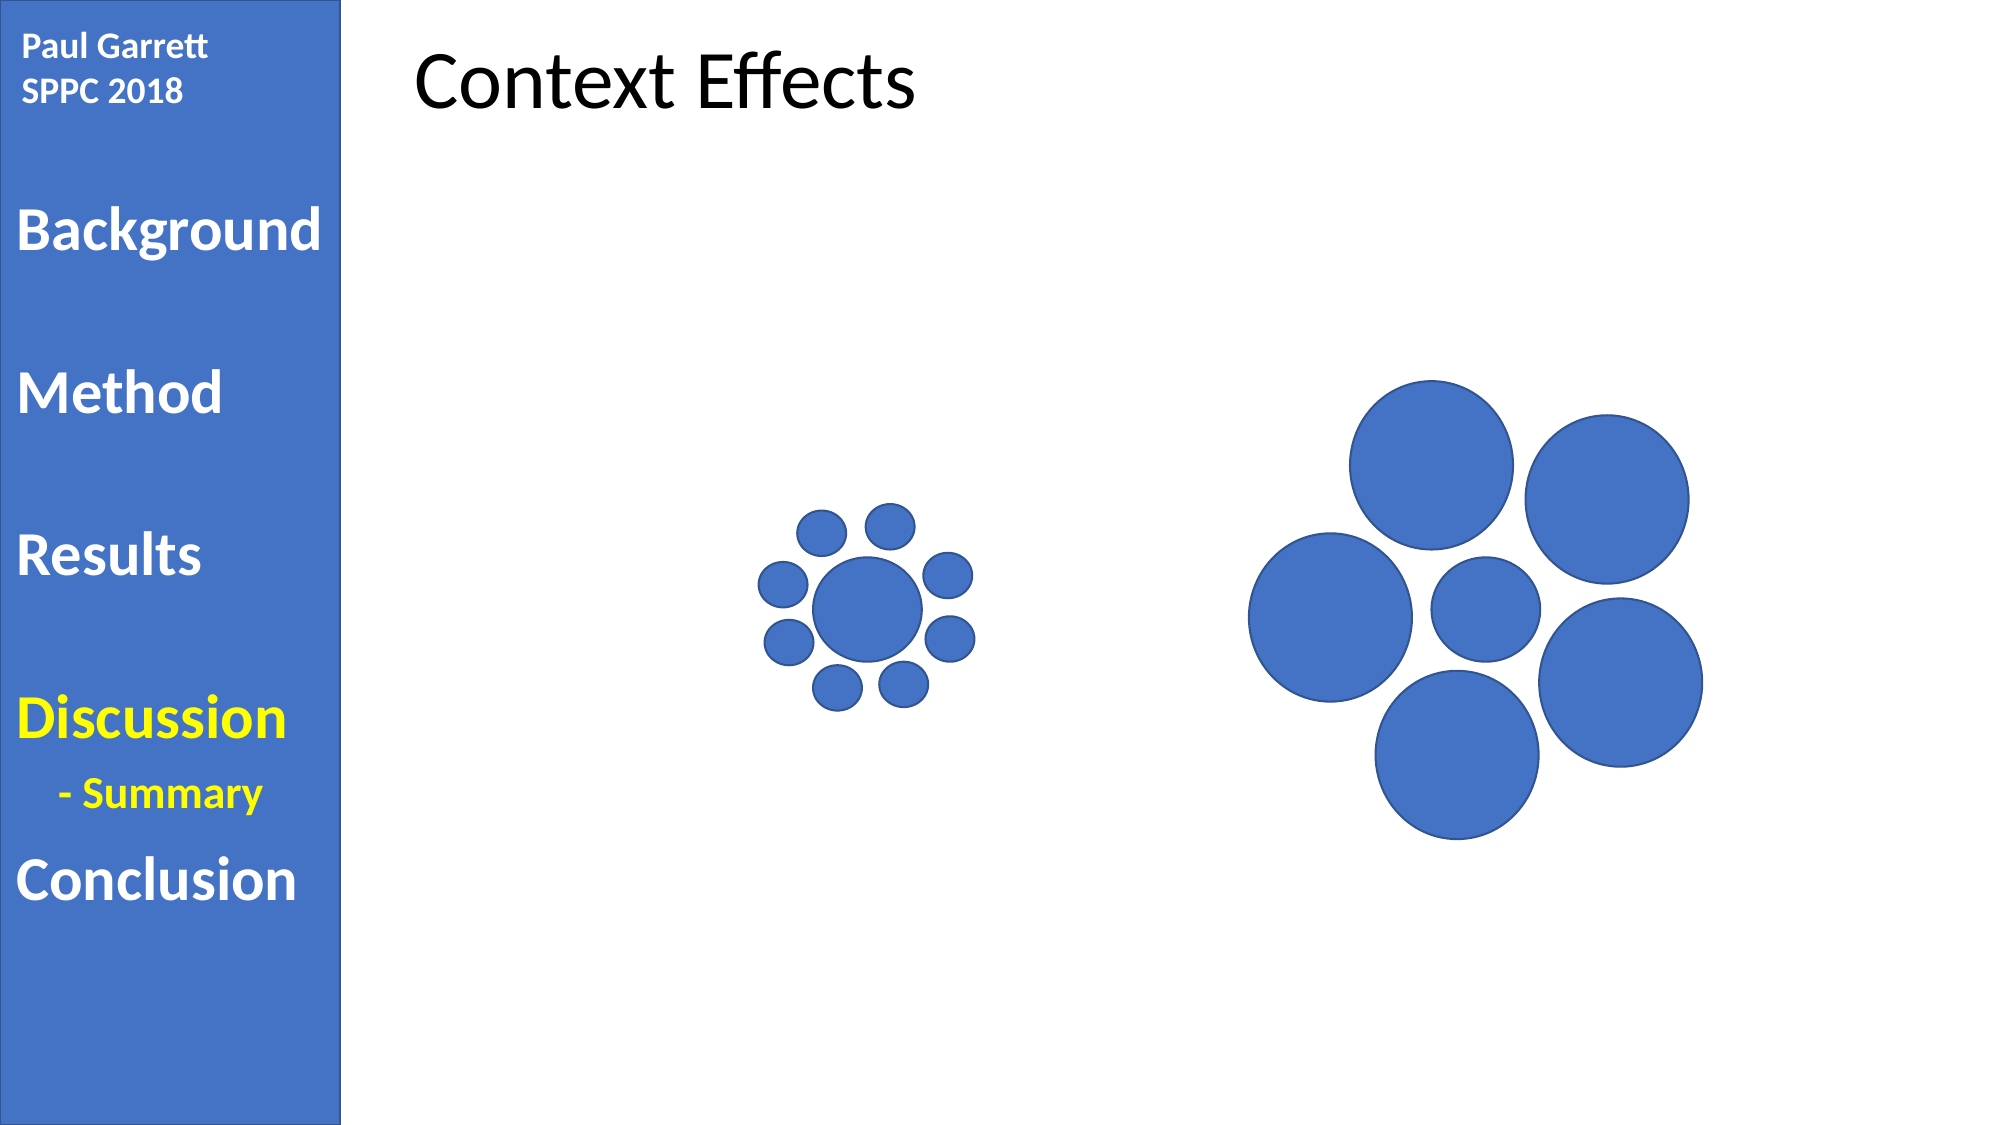

Paul Garrett
SPPC 2018
# Context Effects
Background

Method

Results

Discussion

Conclusion

- Summary